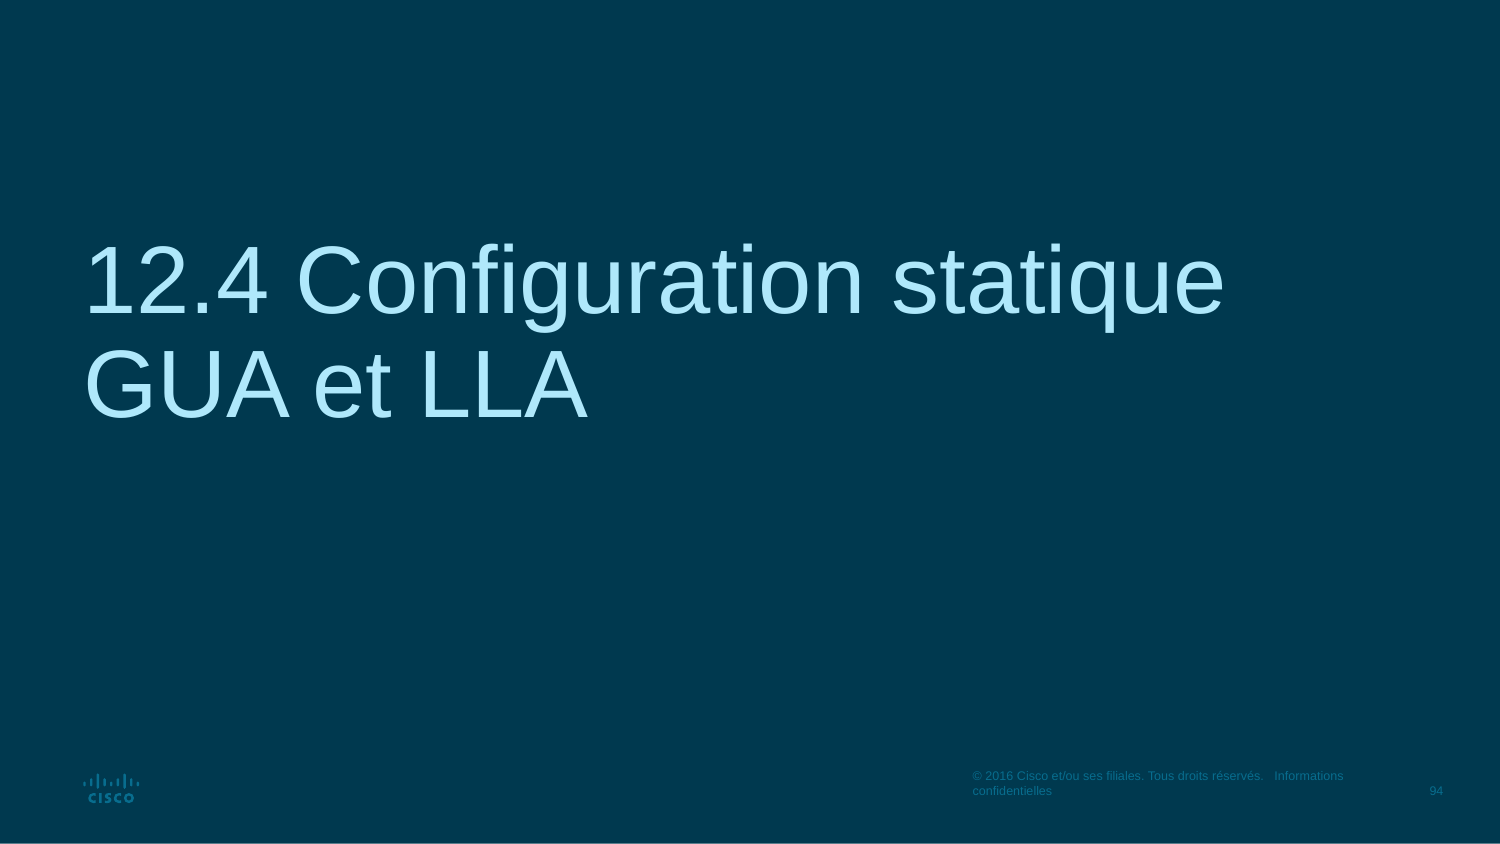

# 12.4 Configuration statique GUA et LLA